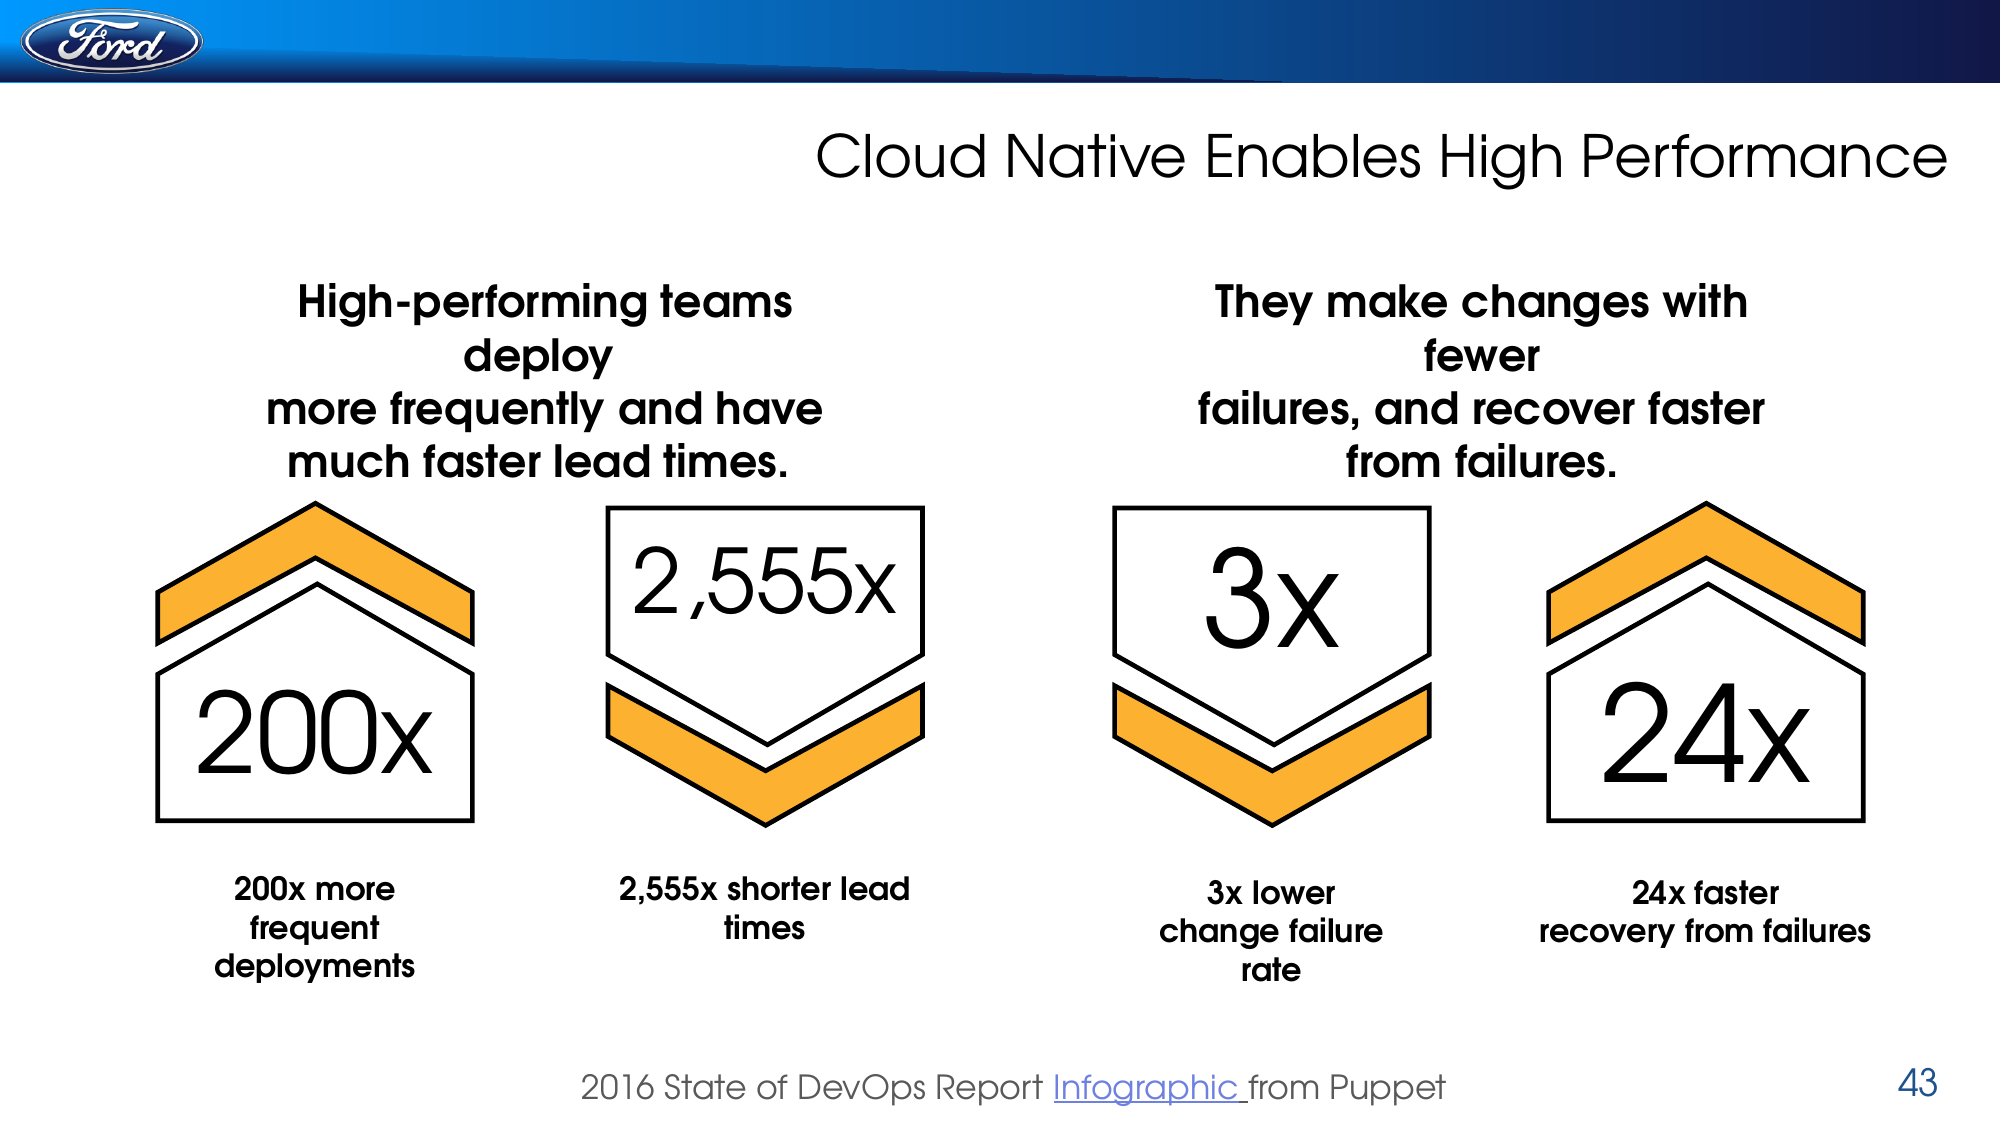

Cloud Native Enables High Performance
High-performing teams deploy
more frequently and have
much faster lead times.
They make changes with fewer
failures, and recover faster
from failures.

3x

2,555x

24x
200x

200x more frequent
deployments
2,555x shorter lead
times
3x lower
change failure rate
24x faster
recovery from failures
43
2016 State of DevOps Report Infographic from Puppet